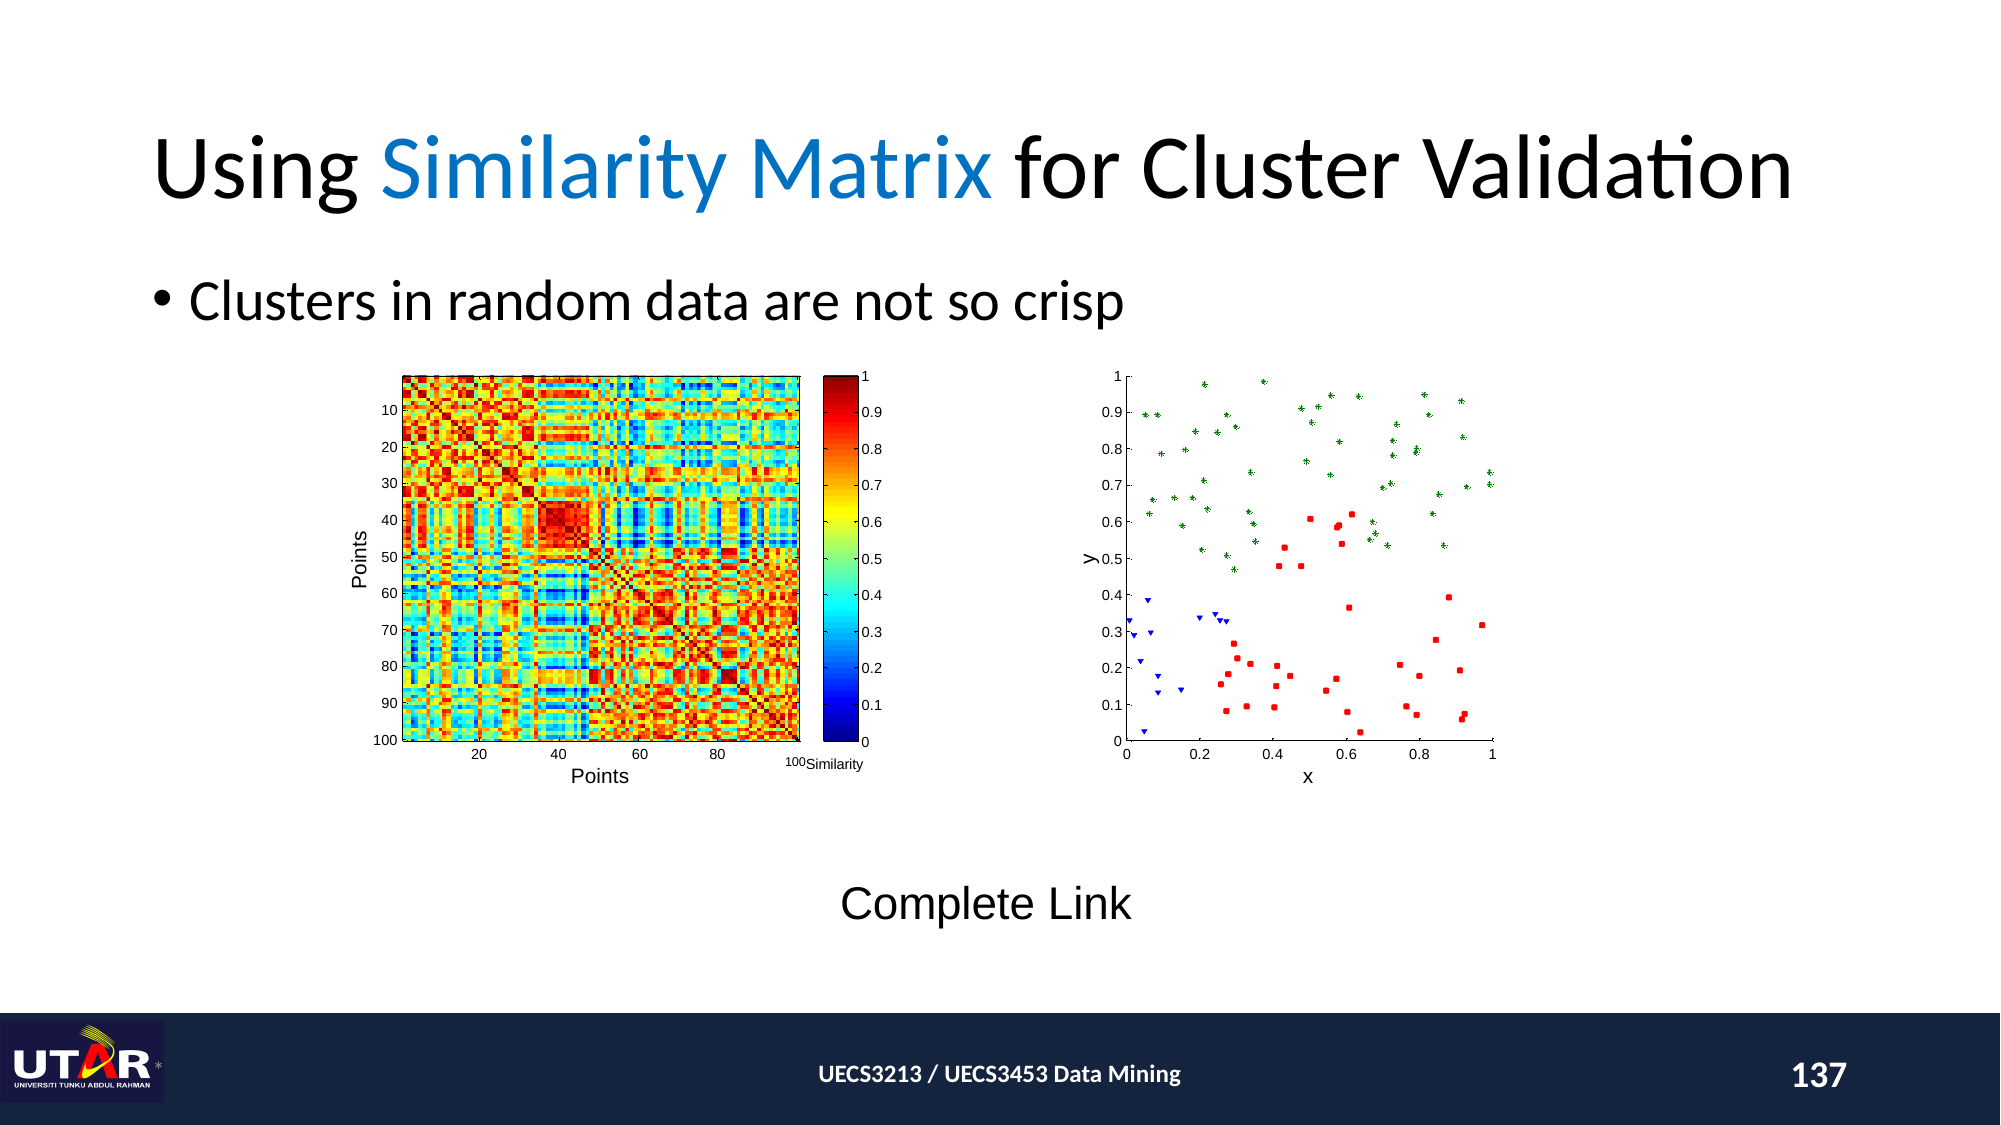

# Using Similarity Matrix for Cluster Validation
Clusters in random data are not so crisp

1
1

10

0.9
0.9

20

0.8
0.8

30

0.7
0.7

40

0.6
0.6

Points

50

0.5
0.5

y

60
0.4
0.4

70

0.3
0.3

80

0.2
0.2

90
0.1
0.1

100
0

0

20
40
60
Points
80
0
0.2
0.4
0.6
0.8
1
100Similarity
x
Complete Link
*
UECS3213 / UECS3453 Data Mining
137